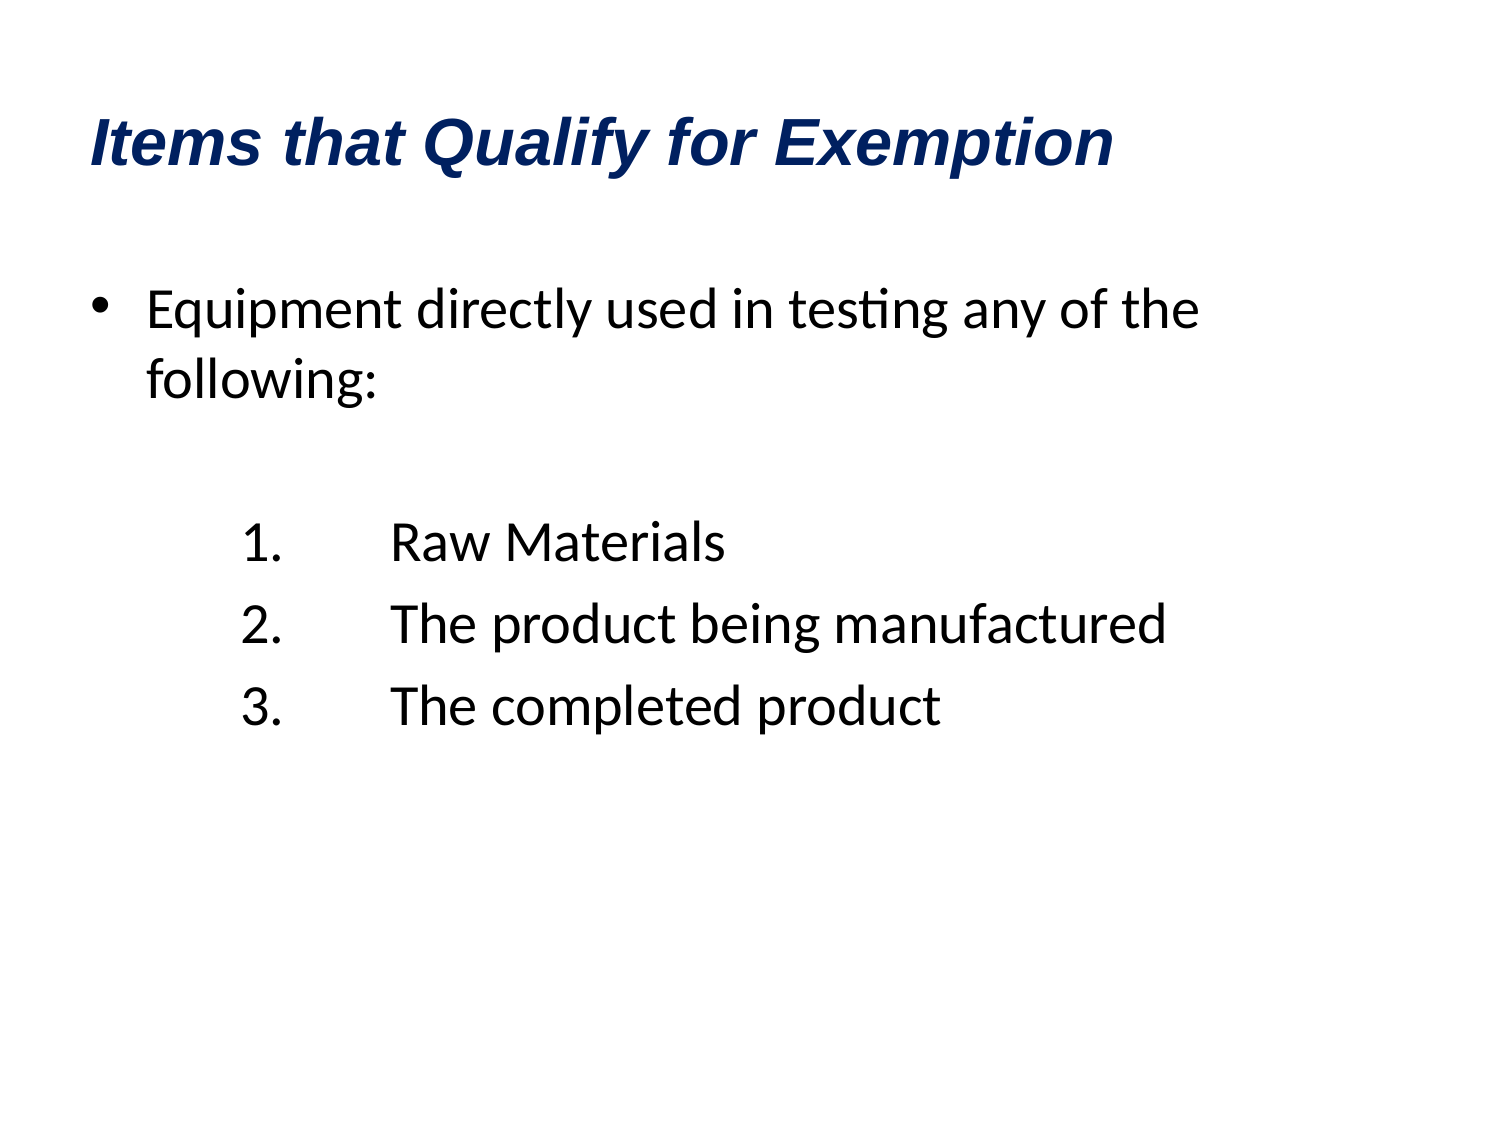

# Items that Qualify for Exemption
Equipment directly used in testing any of the following:

	1. 	Raw Materials
	2.	The product being manufactured
	3.	The completed product